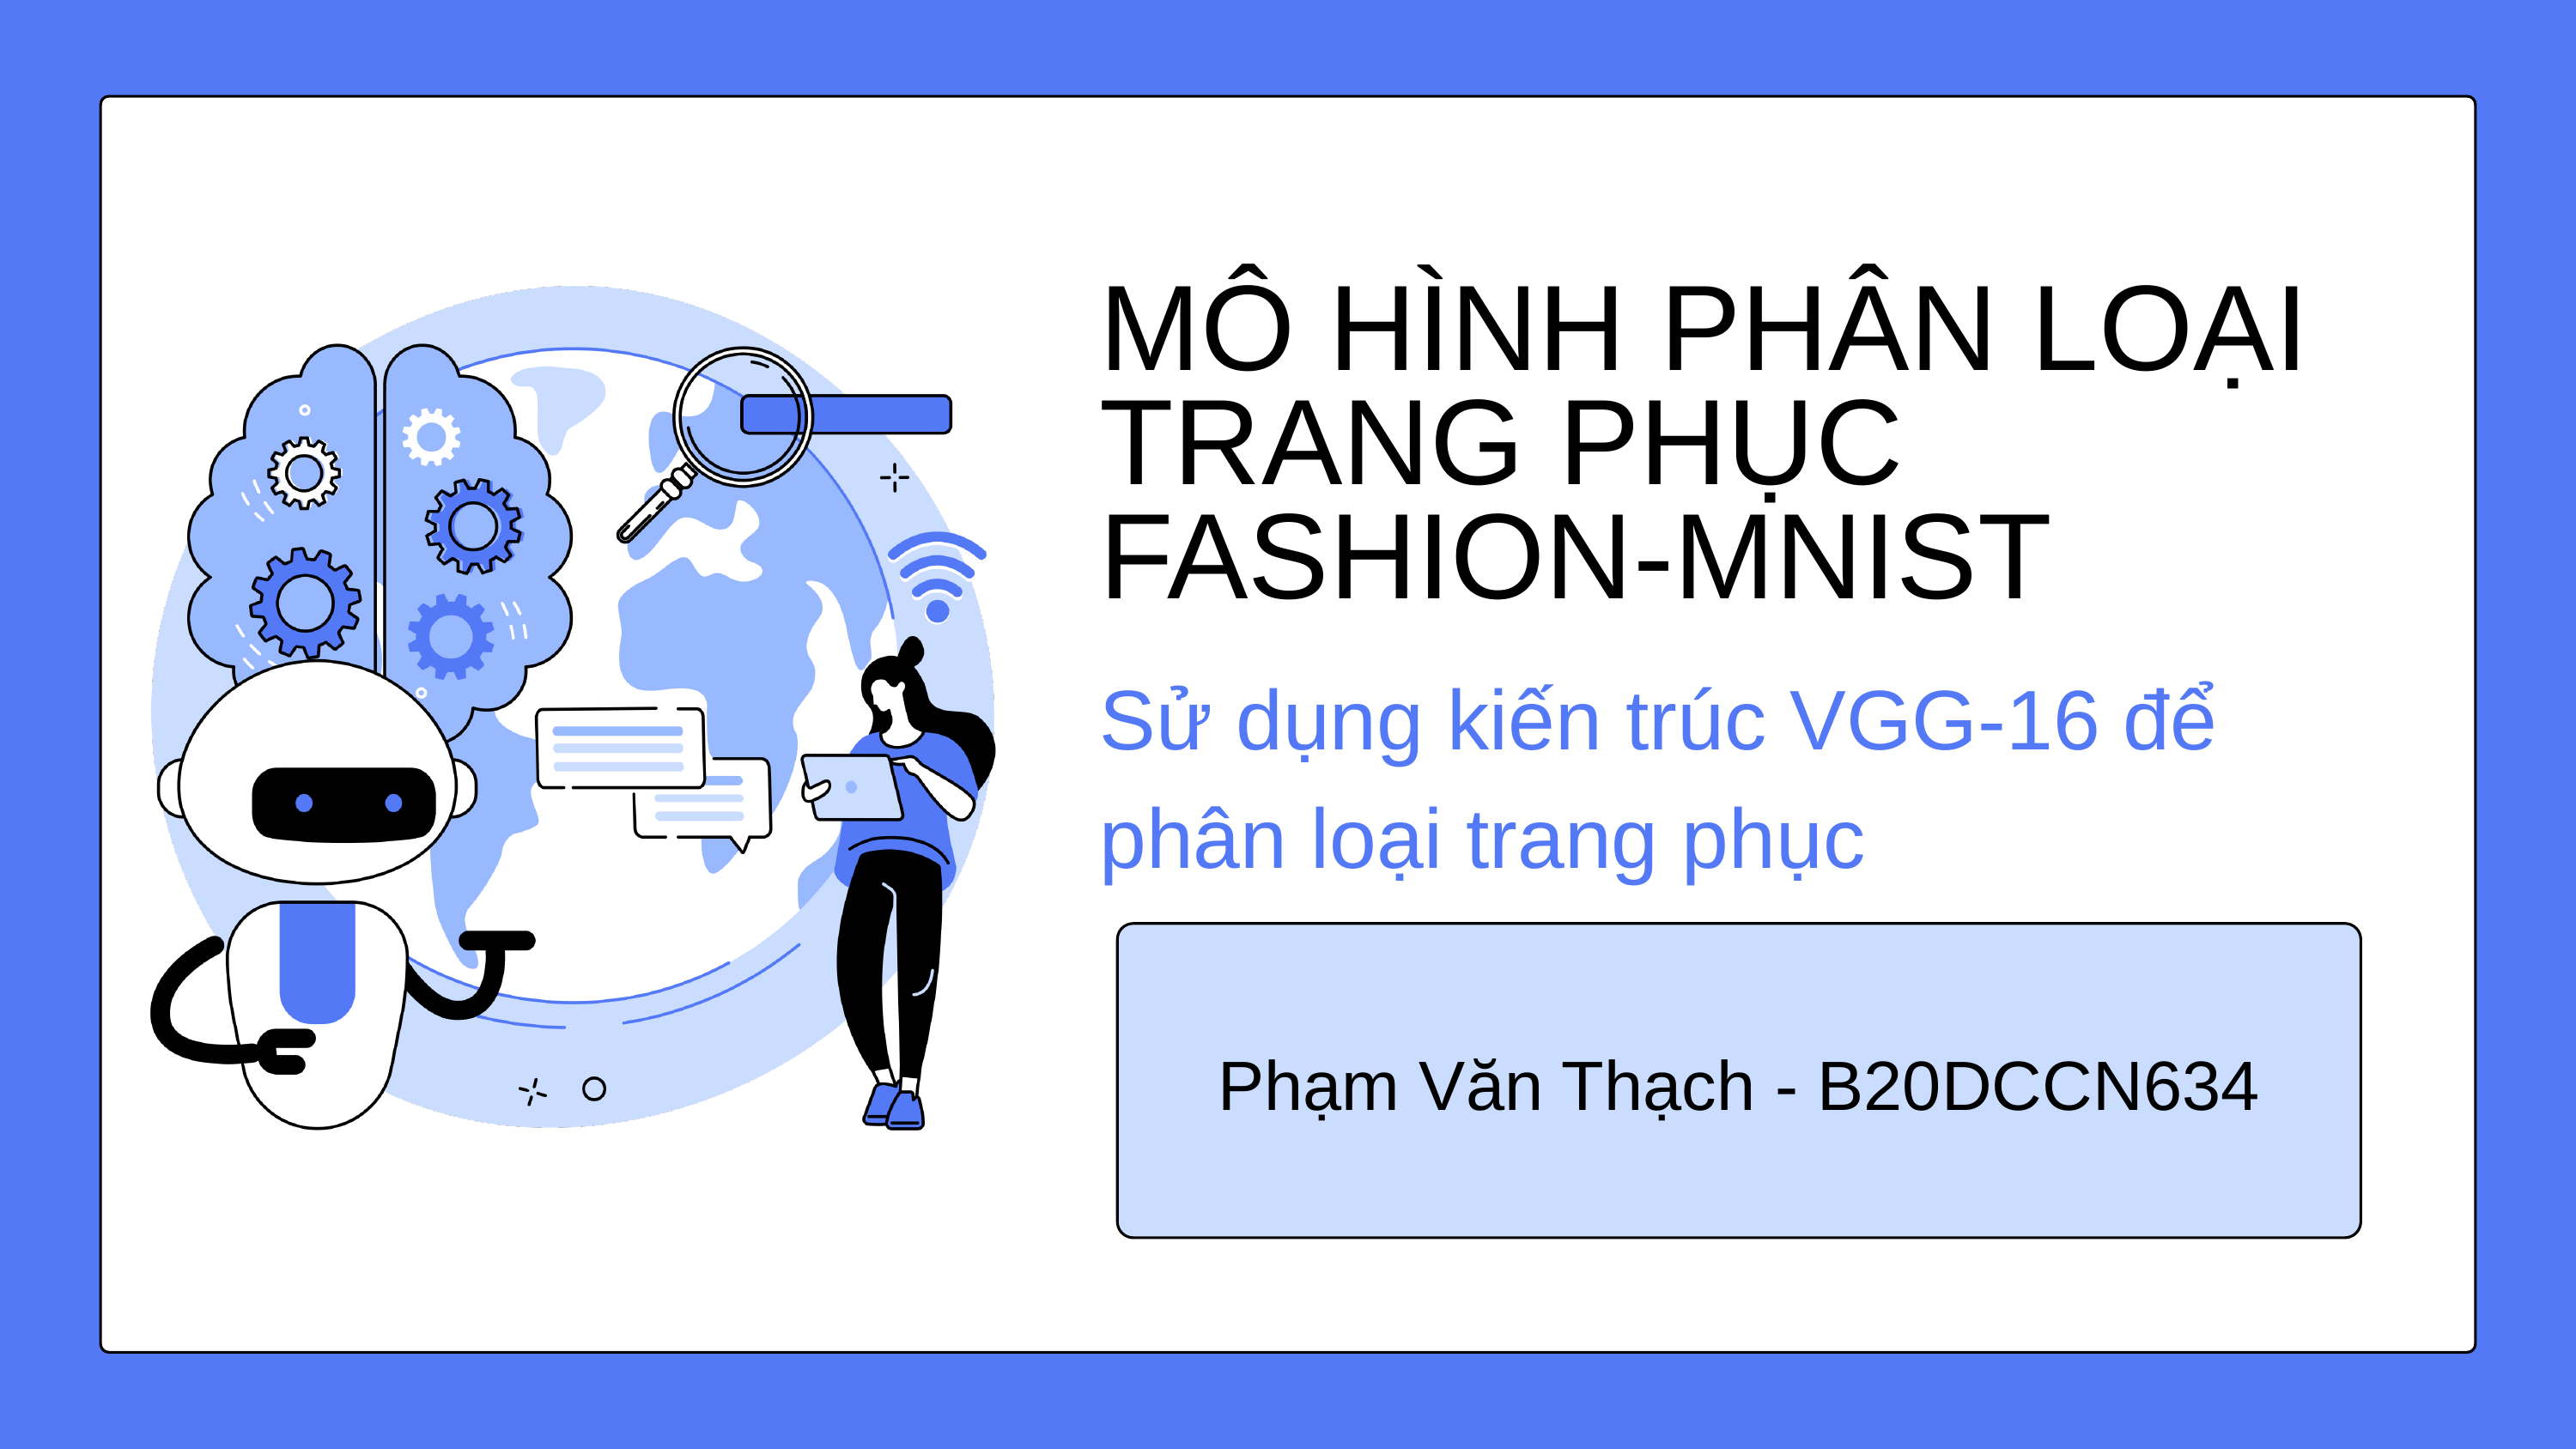

MÔ HÌNH PHÂN LOẠI TRANG PHỤC FASHION-MNIST
Sử dụng kiến trúc VGG-16 để phân loại trang phục

Phạm Văn Thạch - B20DCCN634